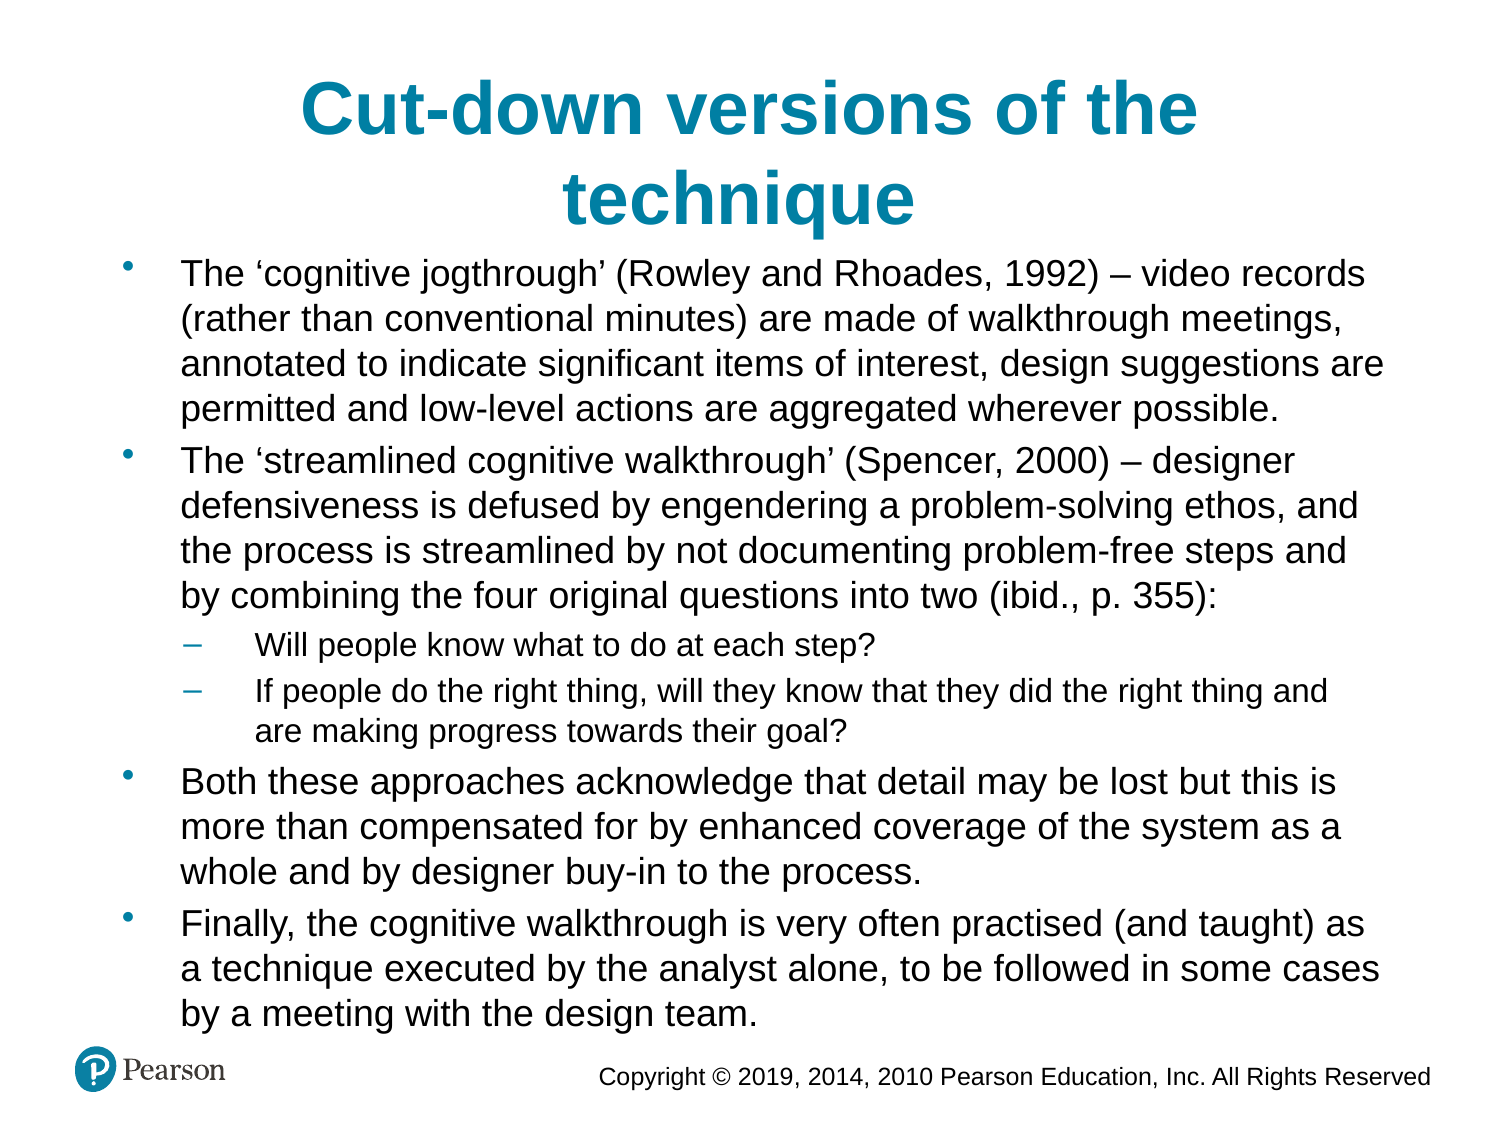

Cut-down versions of the technique
The ‘cognitive jogthrough’ (Rowley and Rhoades, 1992) – video records (rather than conventional minutes) are made of walkthrough meetings, annotated to indicate significant items of interest, design suggestions are permitted and low-level actions are aggregated wherever possible.
The ‘streamlined cognitive walkthrough’ (Spencer, 2000) – designer defensiveness is defused by engendering a problem-solving ethos, and the process is streamlined by not documenting problem-free steps and by combining the four original questions into two (ibid., p. 355):
Will people know what to do at each step?
If people do the right thing, will they know that they did the right thing and are making progress towards their goal?
Both these approaches acknowledge that detail may be lost but this is more than compensated for by enhanced coverage of the system as a whole and by designer buy-in to the process.
Finally, the cognitive walkthrough is very often practised (and taught) as a technique executed by the analyst alone, to be followed in some cases by a meeting with the design team.